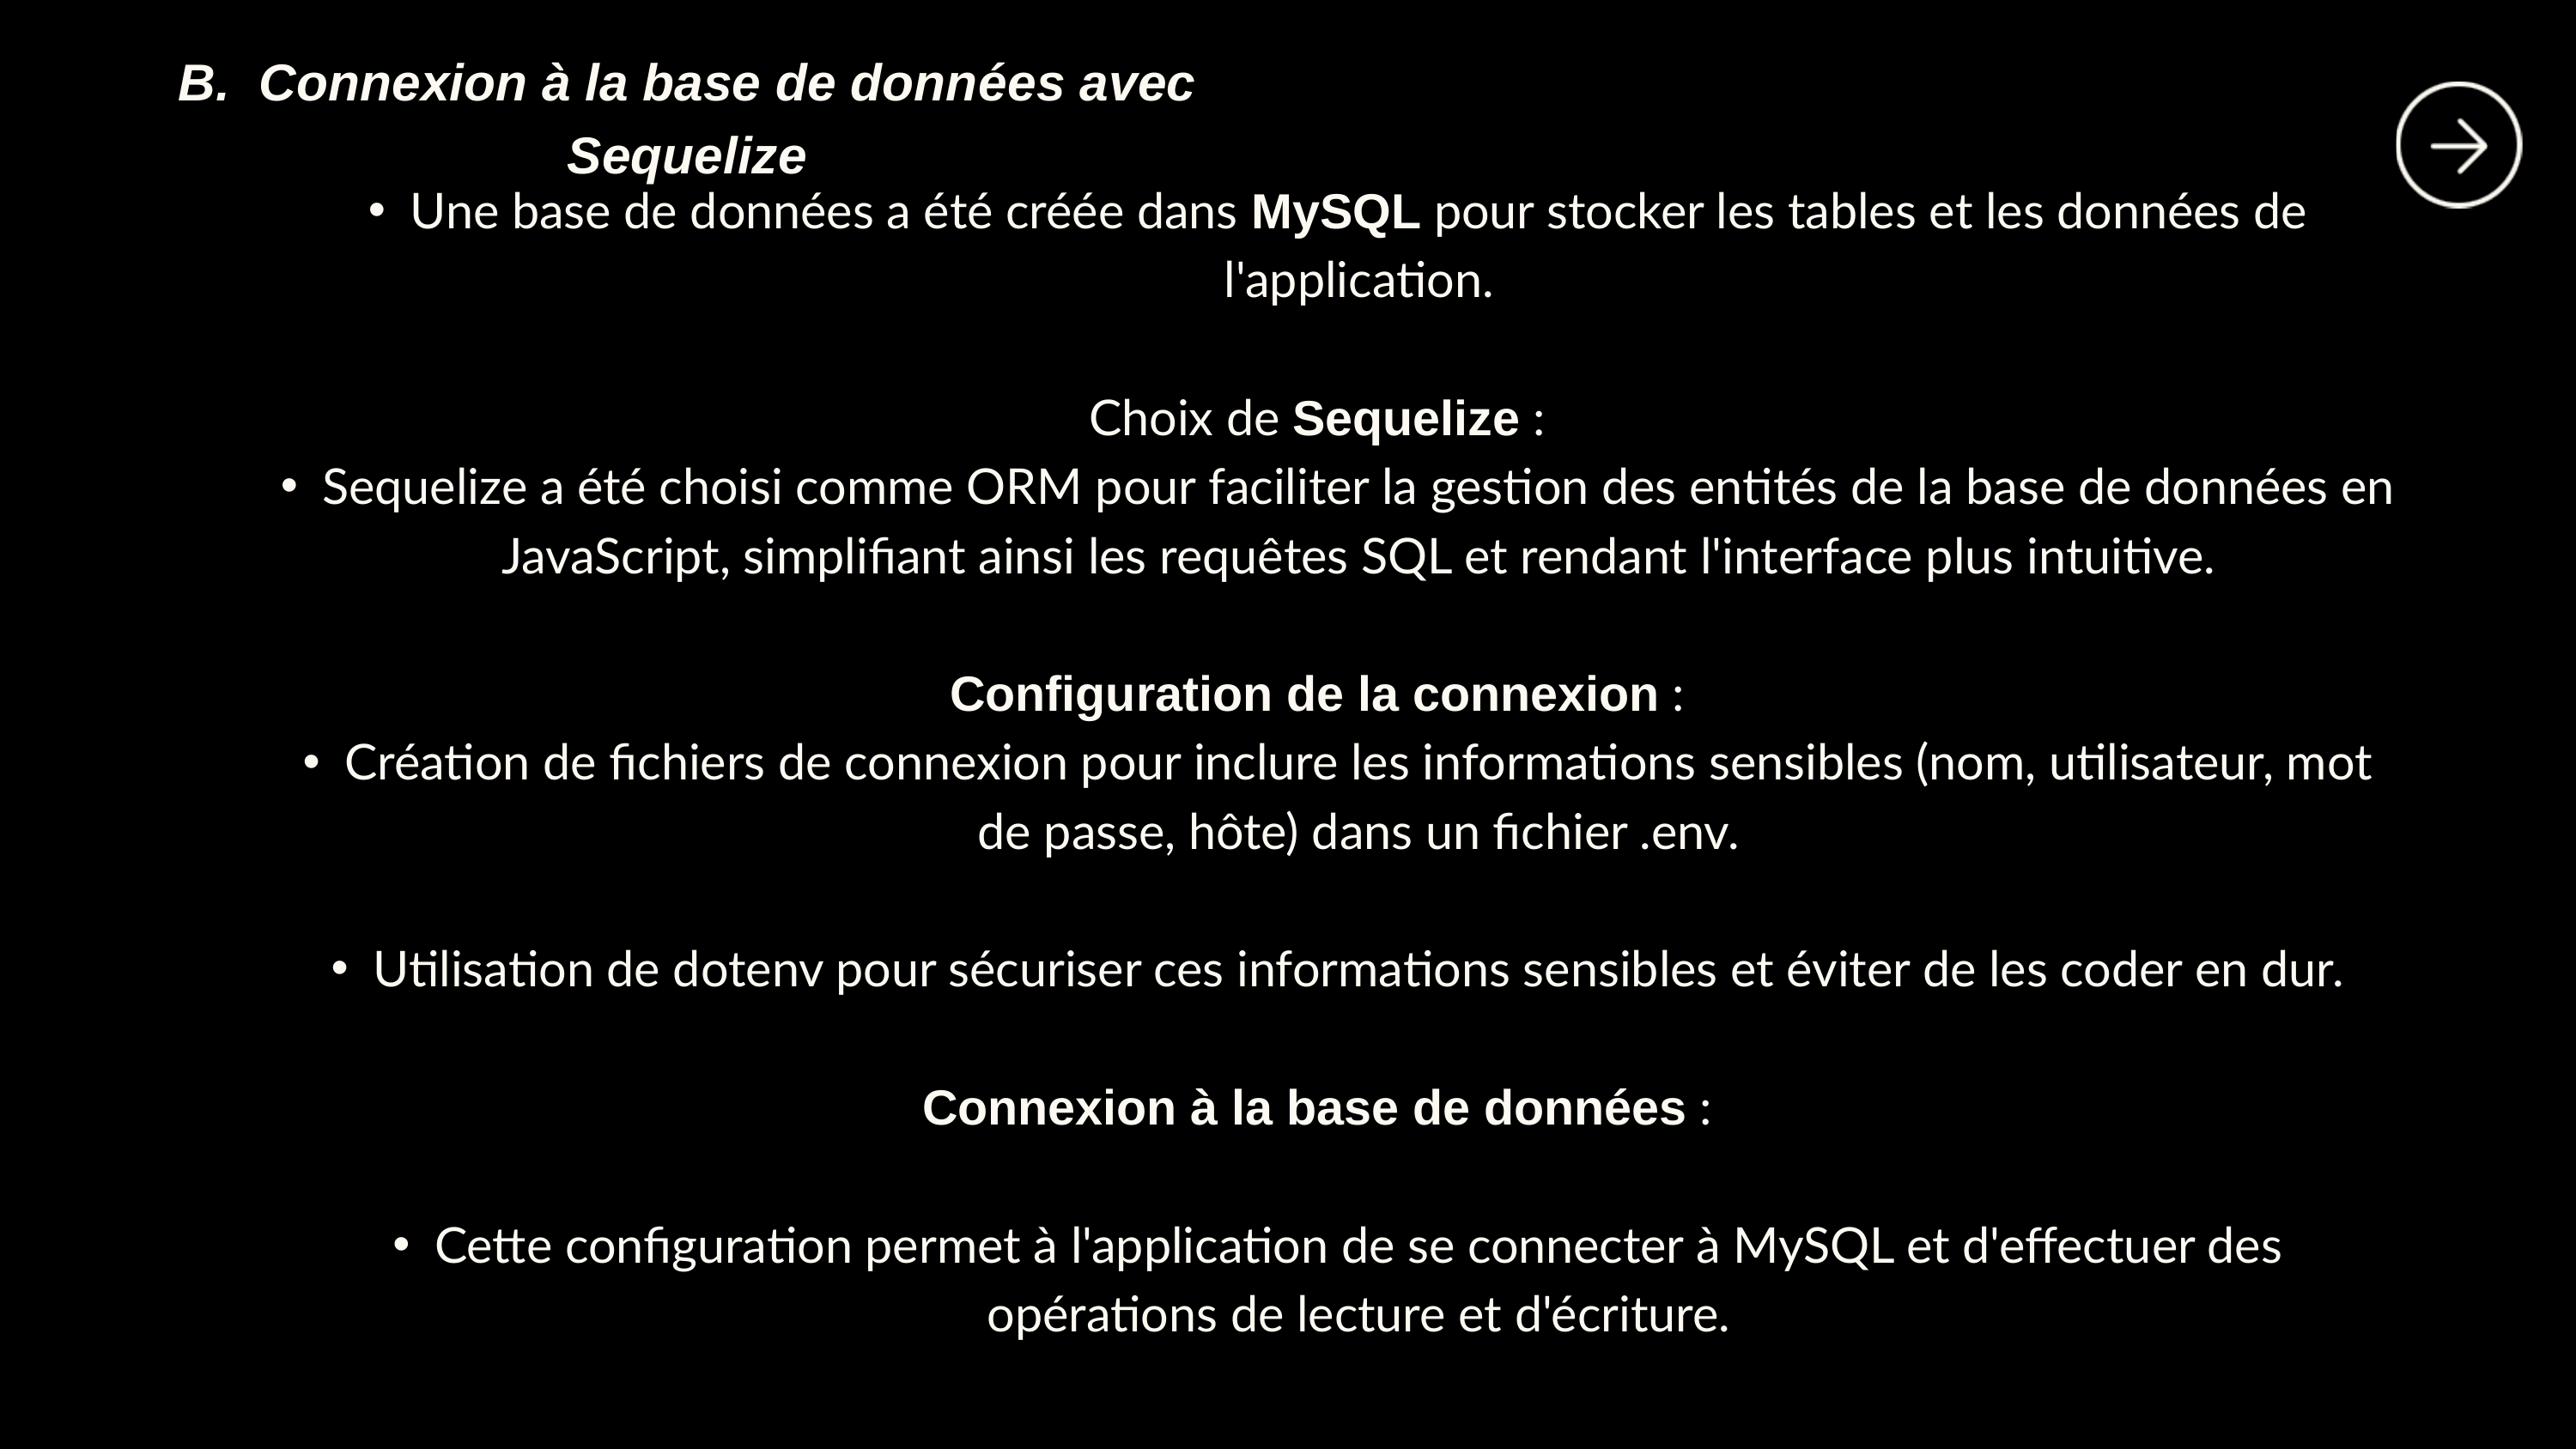

B.  Connexion à la base de données avec Sequelize

Une base de données a été créée dans MySQL pour stocker les tables et les données de l'application.

Choix de Sequelize :
Sequelize a été choisi comme ORM pour faciliter la gestion des entités de la base de données en JavaScript, simplifiant ainsi les requêtes SQL et rendant l'interface plus intuitive.

Configuration de la connexion :
Création de fichiers de connexion pour inclure les informations sensibles (nom, utilisateur, mot de passe, hôte) dans un fichier .env.

Utilisation de dotenv pour sécuriser ces informations sensibles et éviter de les coder en dur.

Connexion à la base de données :

Cette configuration permet à l'application de se connecter à MySQL et d'effectuer des opérations de lecture et d'écriture.